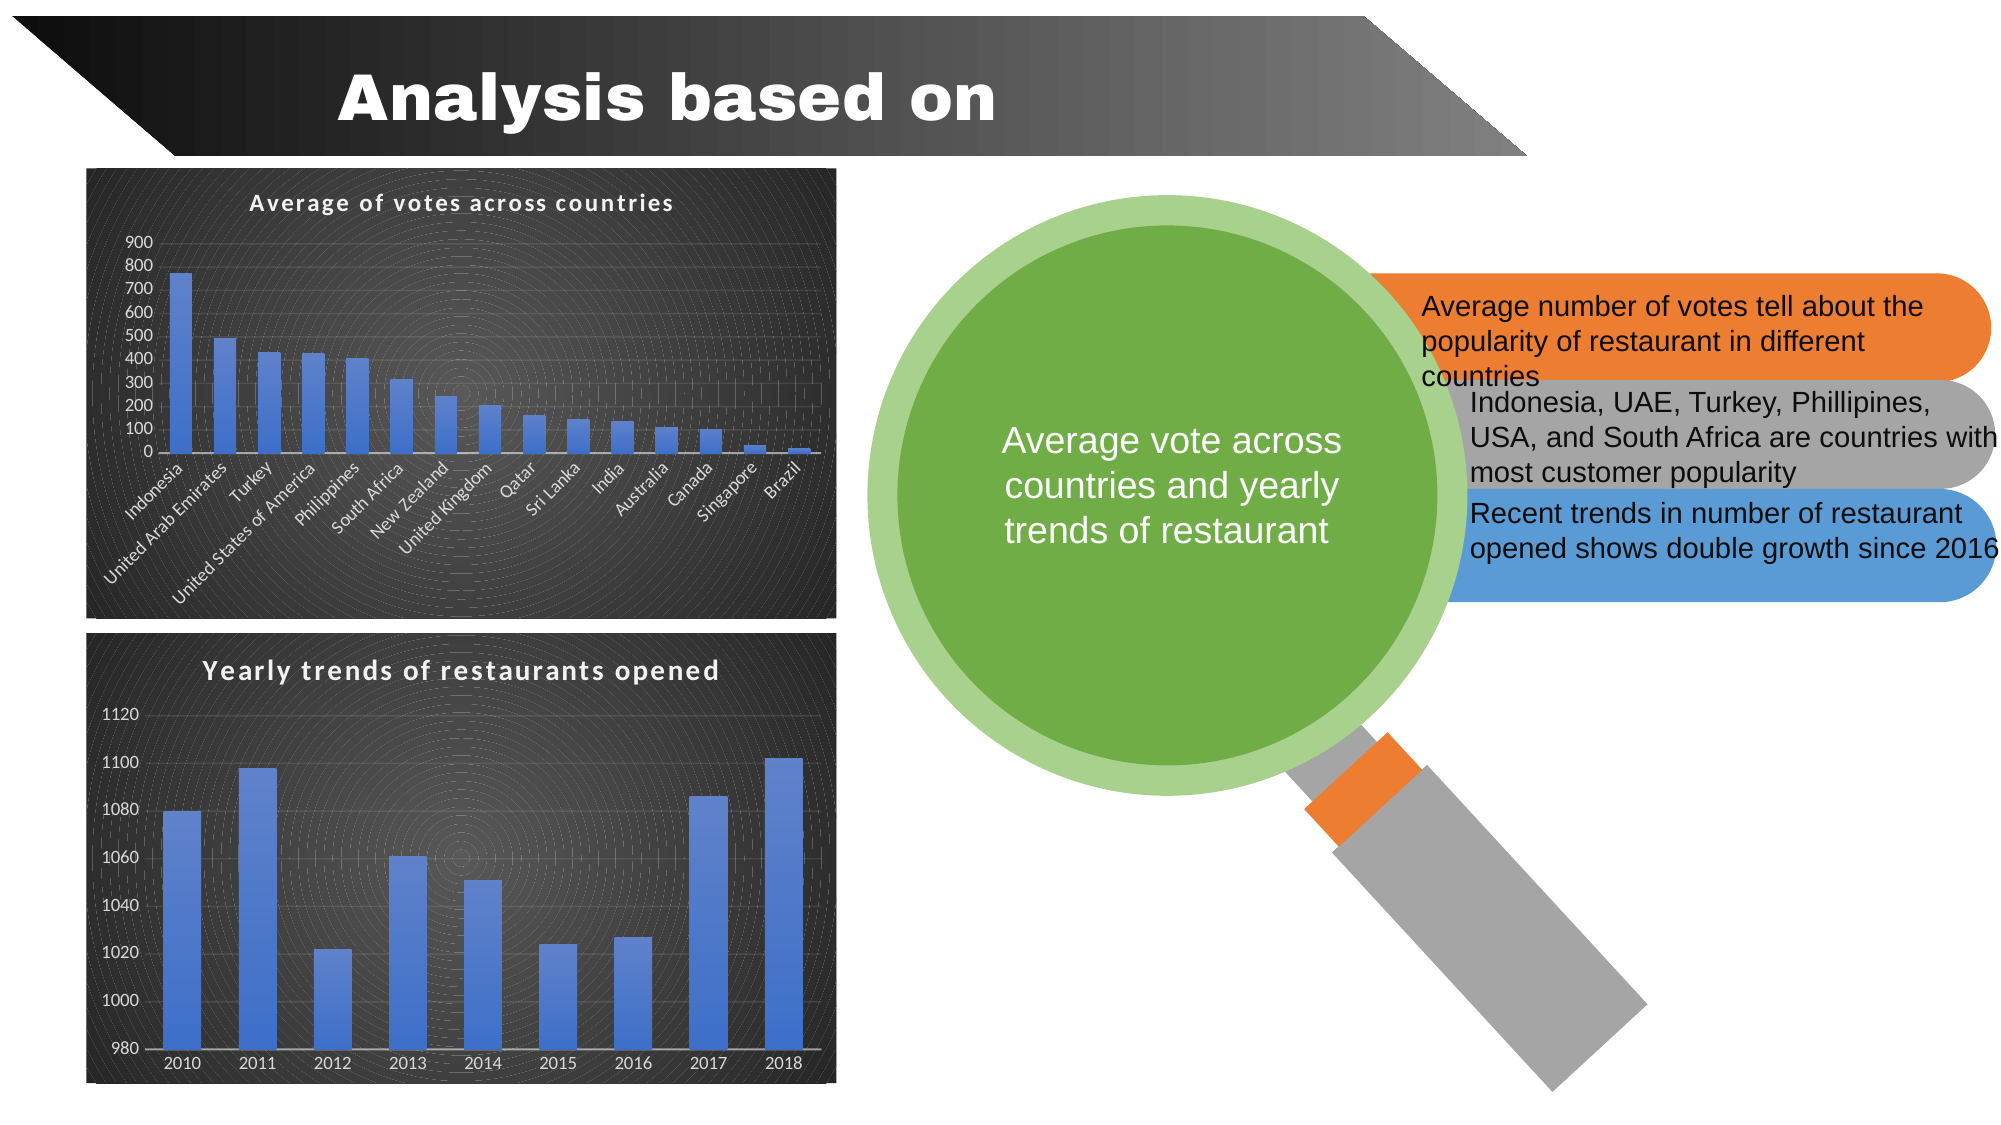

Analysis based on popularity of votes

### Chart: Average of votes across countries

| Category | Total |
|---|---|
| Indonesia | 772.0952380952381 |
| United Arab Emirates | 493.51666666666665 |
| Turkey | 431.47058823529414 |
| United States of America | 428.221198156682 |
| Philippines | 407.40909090909093 |
| South Africa | 315.1666666666667 |
| New Zealand | 243.025 |
| United Kingdom | 205.4875 |
| Qatar | 163.8 |
| Sri Lanka | 146.45 |
| India | 137.2125520110957 |
| Australia | 111.41666666666667 |
| Canada | 103.0 |
| Singapore | 31.9 |
| Brazil | 19.616666666666667 |

Average vote across countries and yearly trends of restaurant

Average number of votes tell about the popularity of restaurant in different countries
Indonesia, UAE, Turkey, Phillipines,
USA, and South Africa are countries with most customer popularity
Recent trends in number of restaurant opened shows double growth since 2016

### Chart: Yearly trends of restaurants opened

| Category | Total |
|---|---|
| 2010 | 1080.0 |
| 2011 | 1098.0 |
| 2012 | 1022.0 |
| 2013 | 1061.0 |
| 2014 | 1051.0 |
| 2015 | 1024.0 |
| 2016 | 1027.0 |
| 2017 | 1086.0 |
| 2018 | 1102.0 |